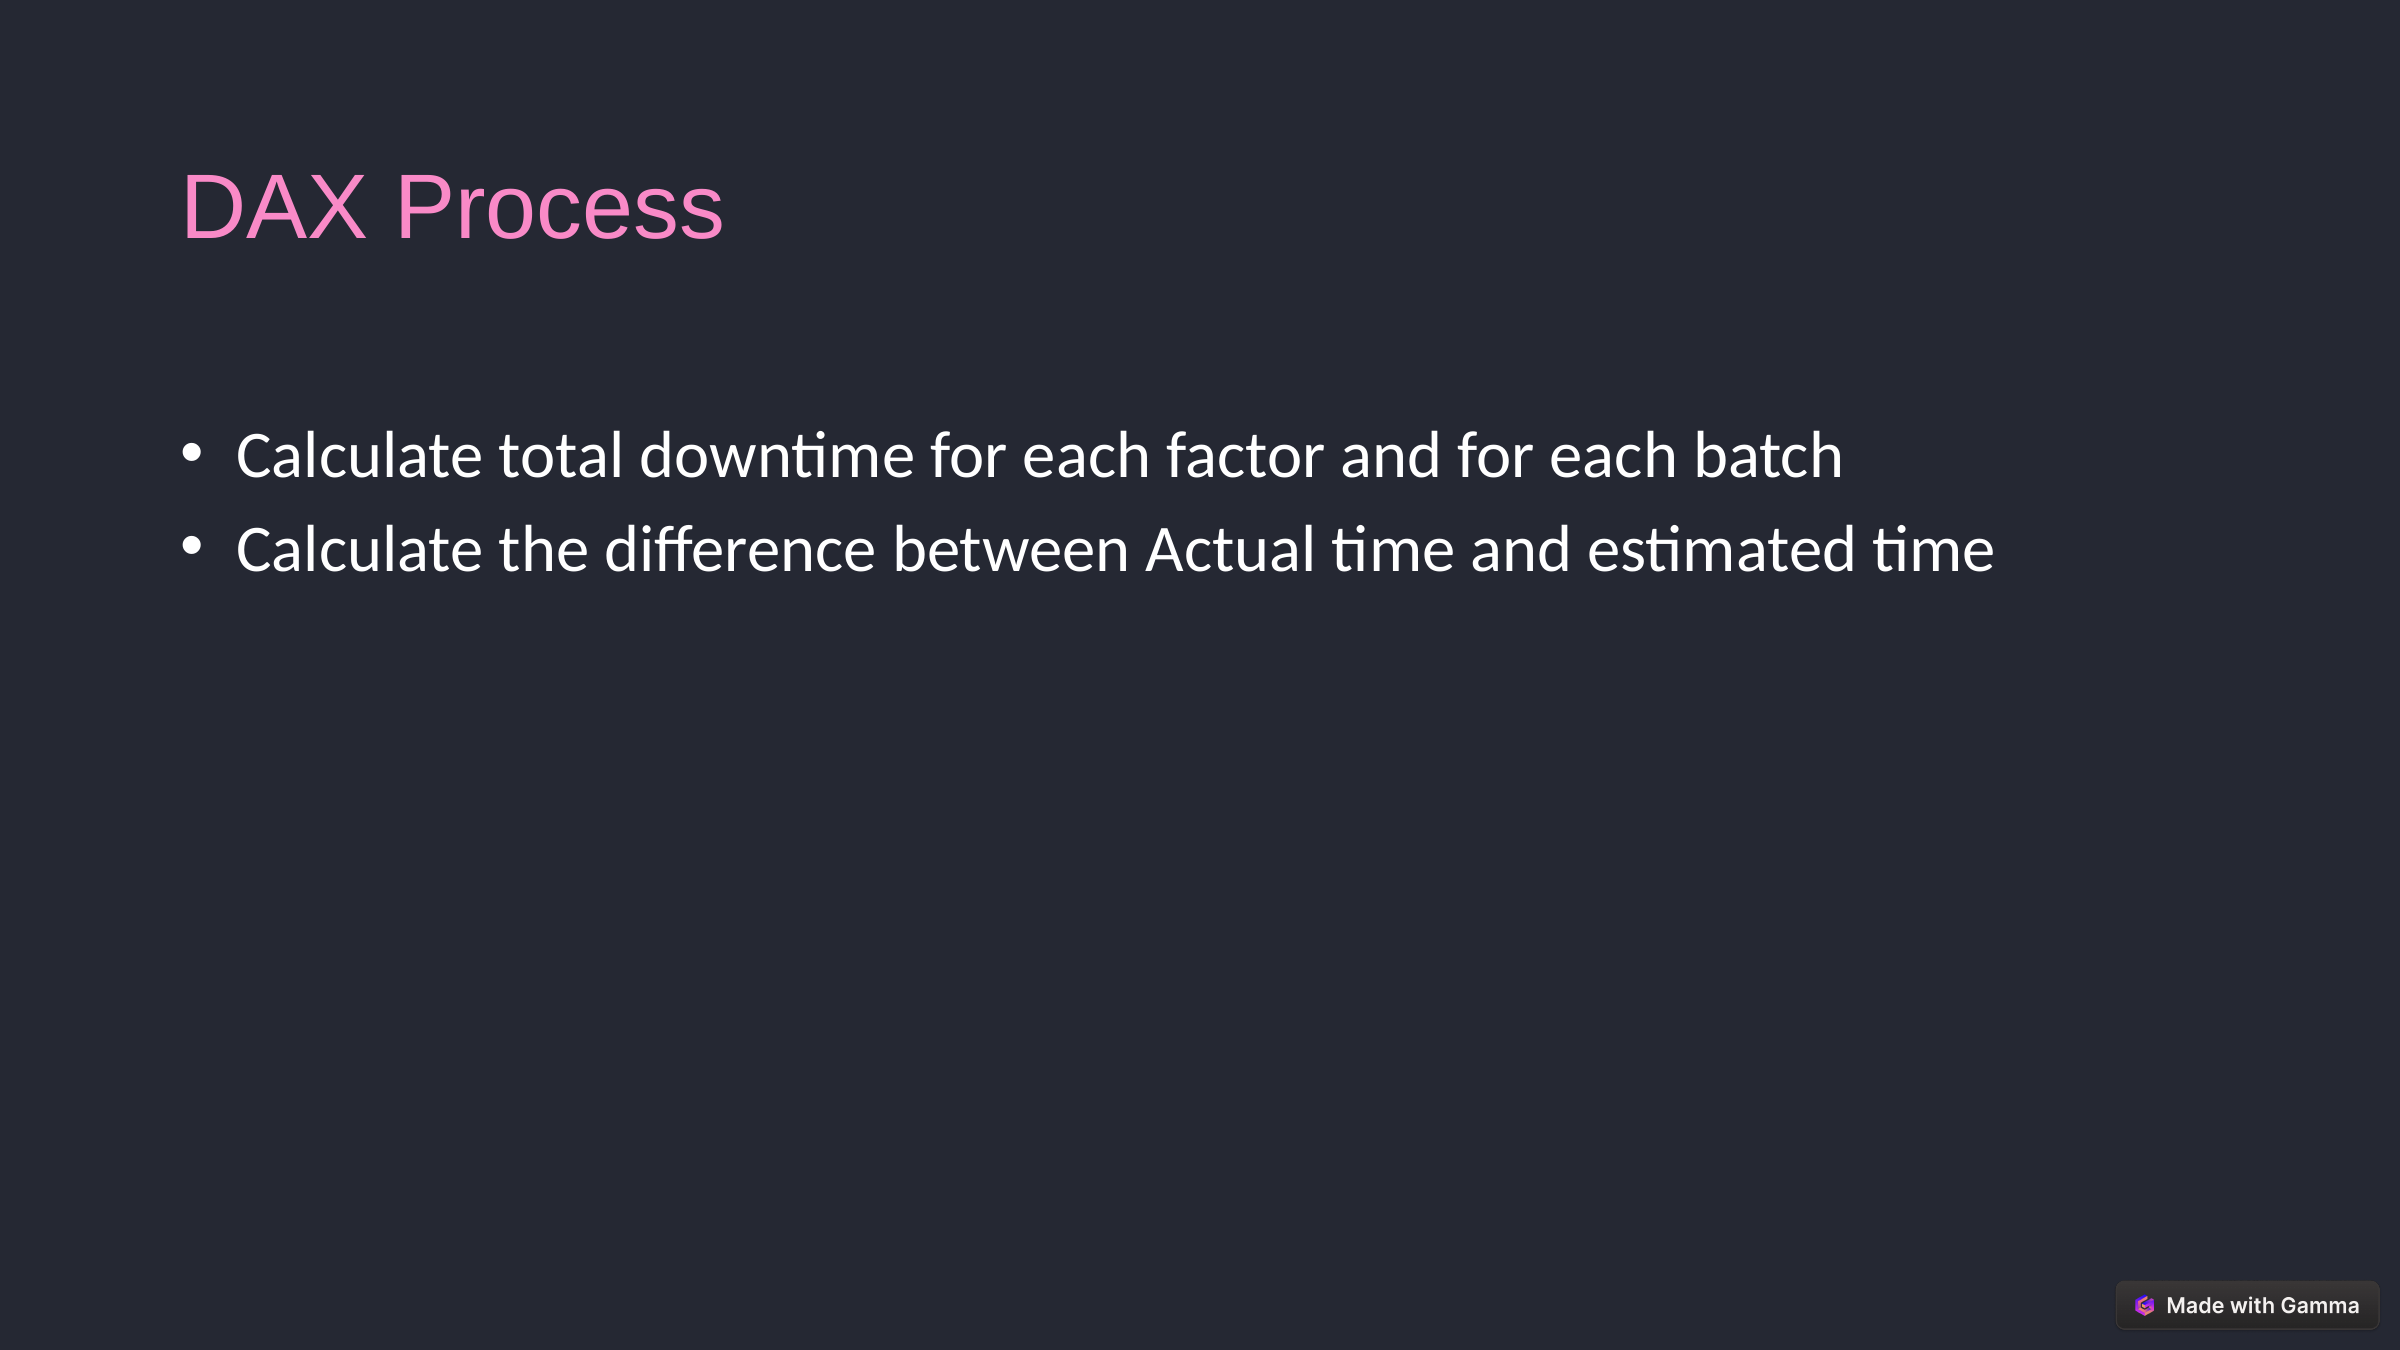

# DAX Process
Calculate total downtime for each factor and for each batch
Calculate the difference between Actual time and estimated time